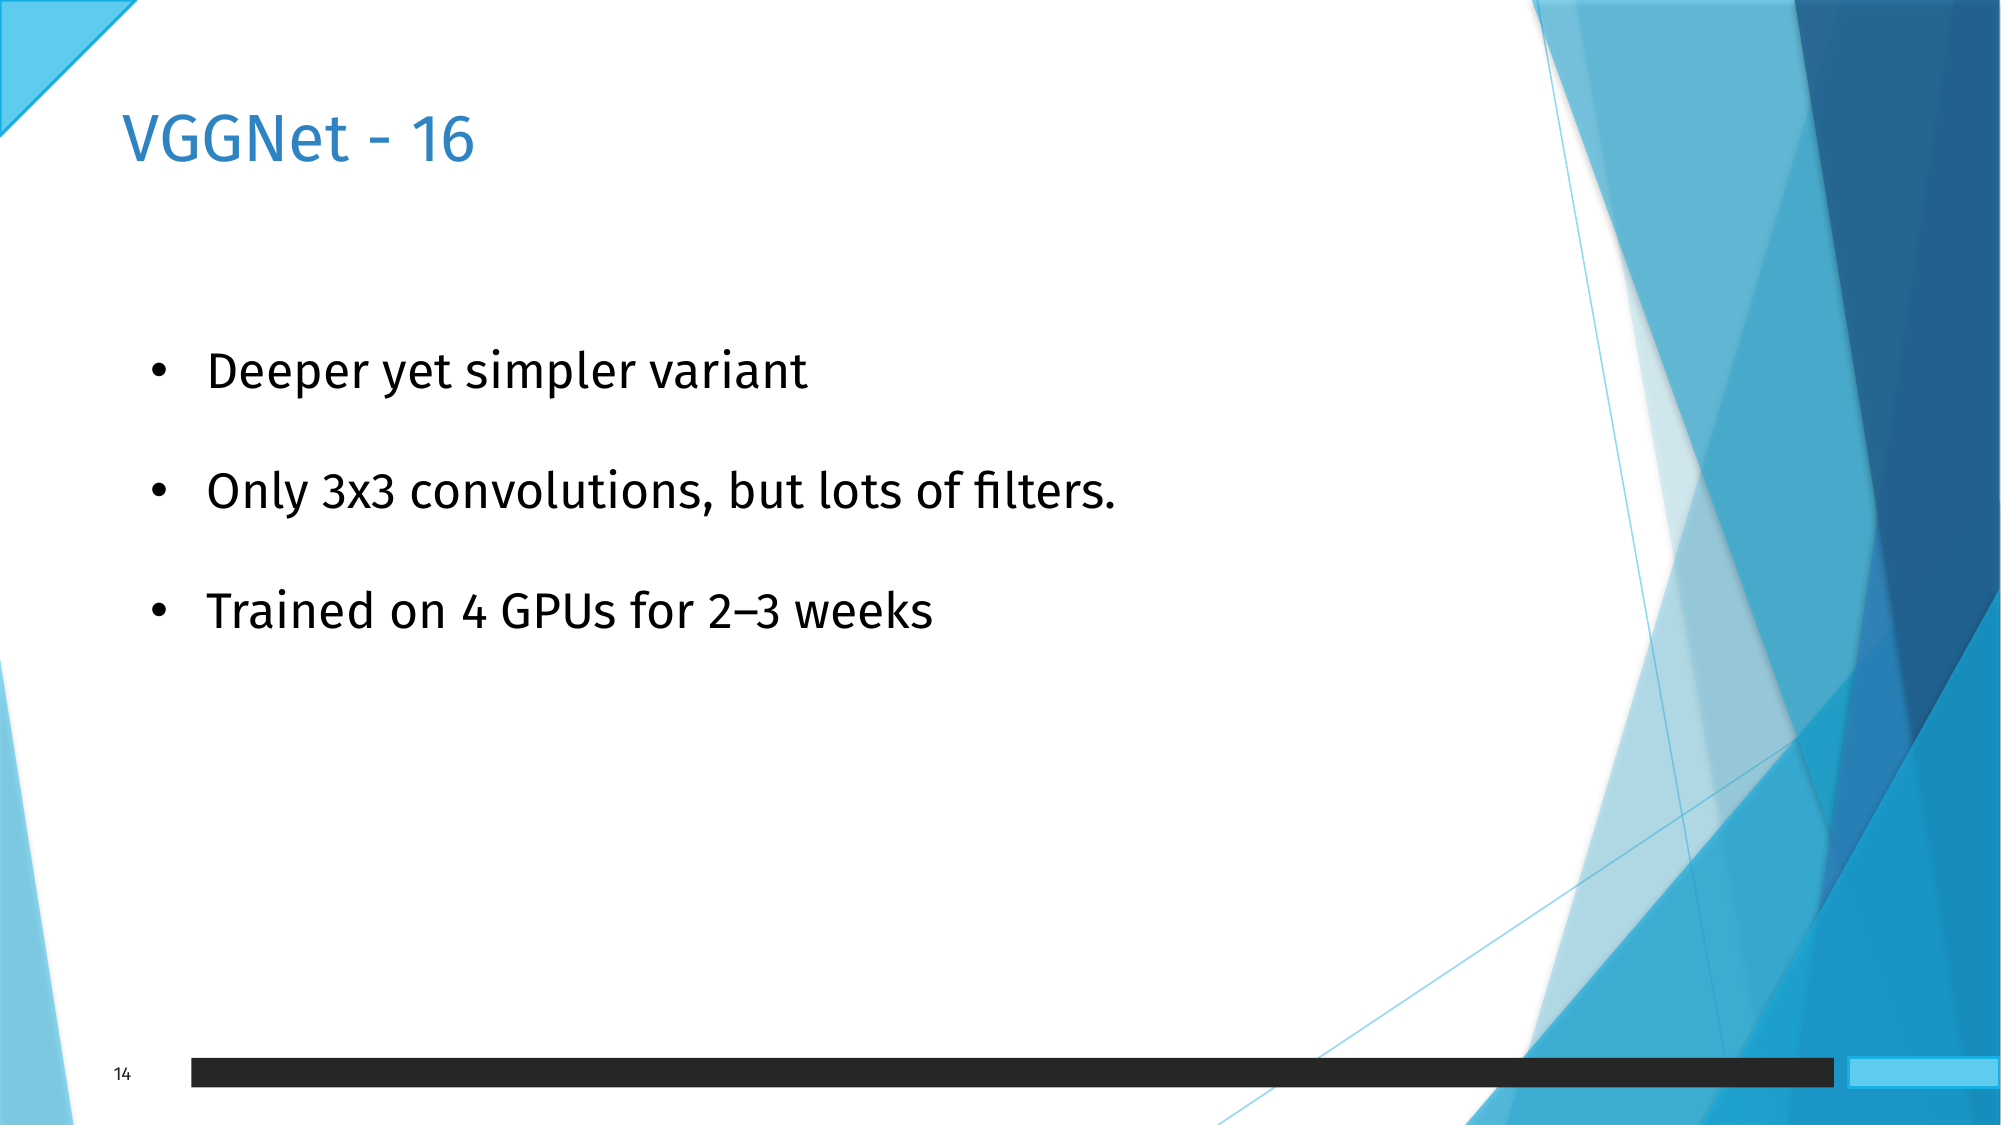

VGGNet - 16

Deeper yet simpler variant

Only 3x3 convolutions, but lots of filters.

Trained on 4 GPUs for 2–3 weeks
14